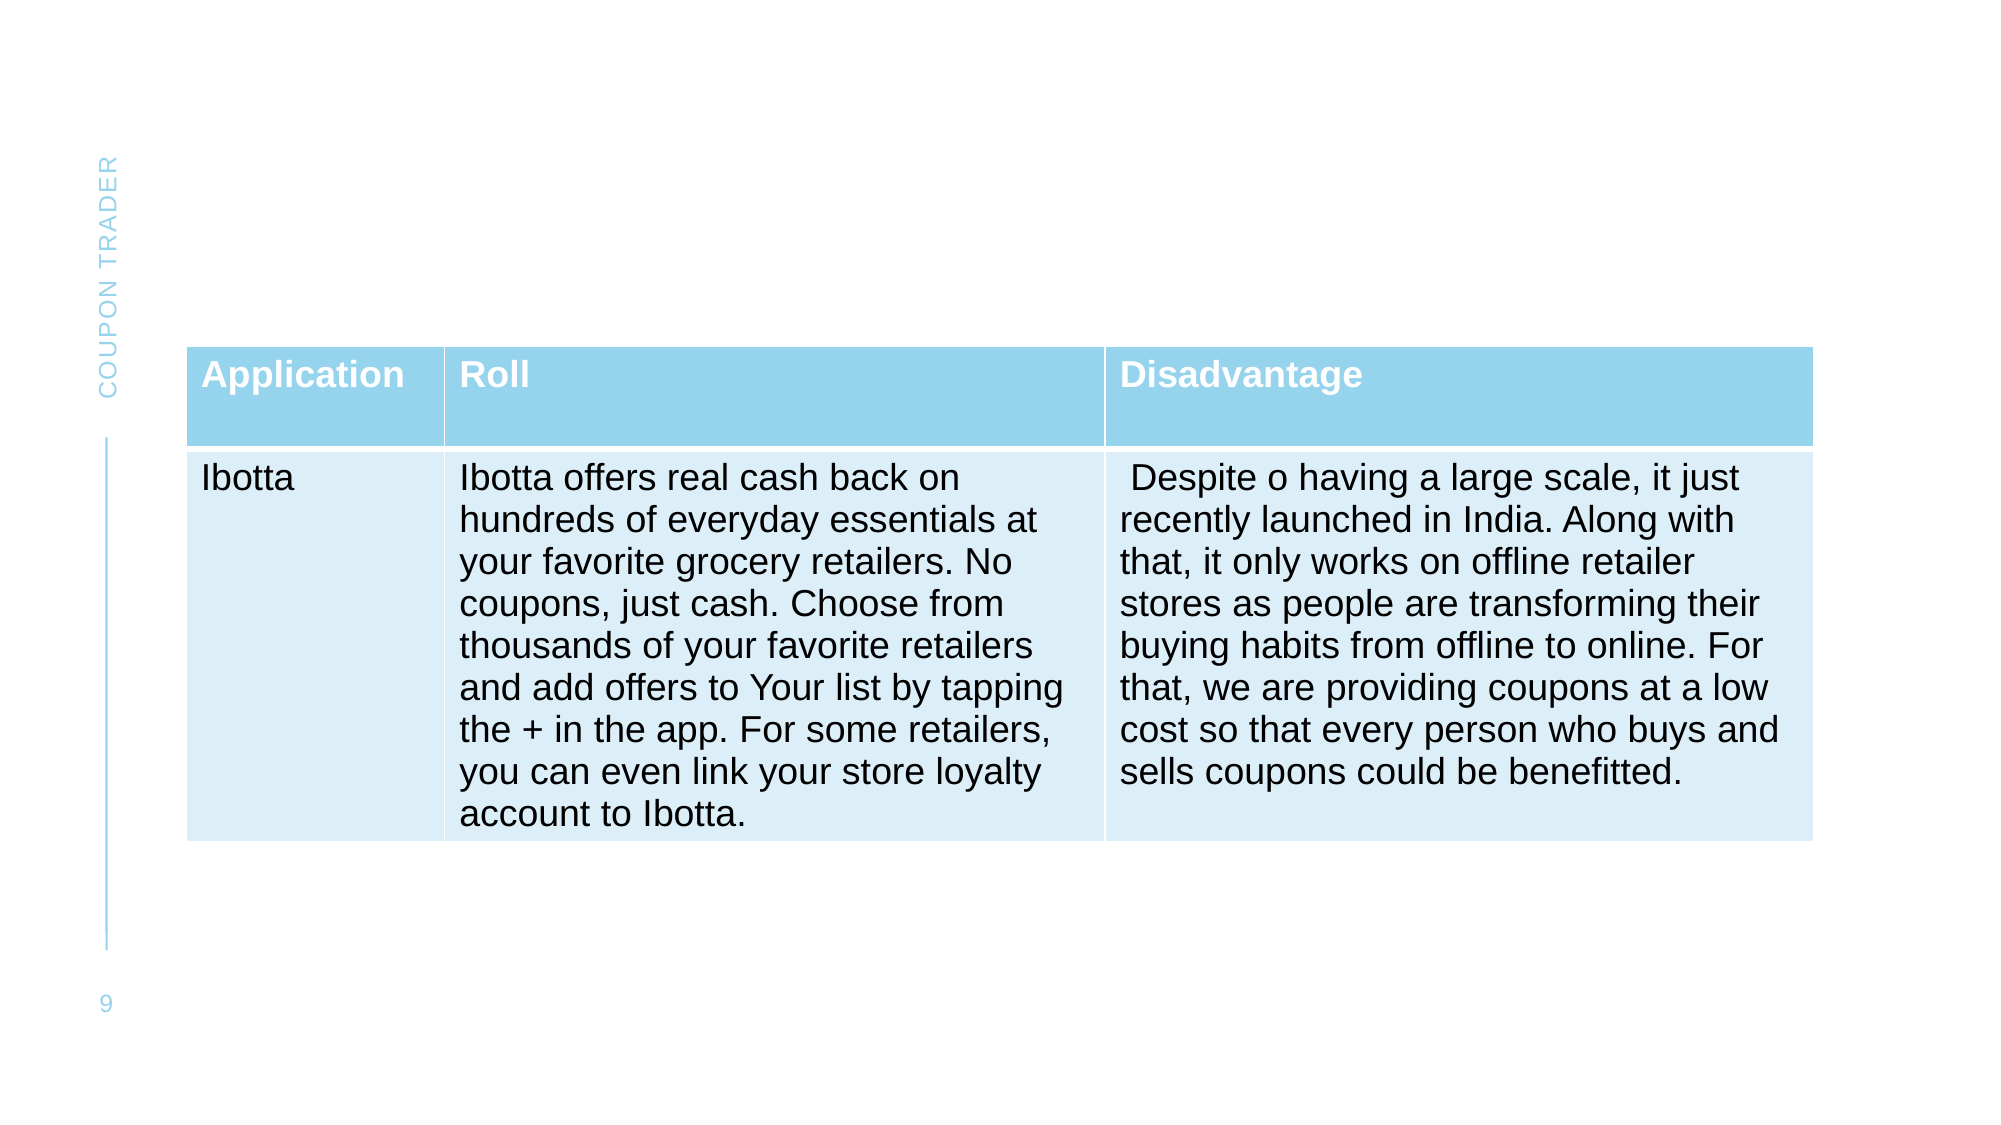

Coupon trader
| Application | Roll | Disadvantage |
| --- | --- | --- |
| Ibotta | Ibotta offers real cash back on hundreds of everyday essentials at your favorite grocery retailers. No coupons, just cash. Choose from thousands of your favorite retailers and add offers to Your list by tapping the + in the app. For some retailers, you can even link your store loyalty account to Ibotta. | Despite o having a large scale, it just recently launched in India. Along with that, it only works on offline retailer stores as people are transforming their buying habits from offline to online. For that, we are providing coupons at a low cost so that every person who buys and sells coupons could be benefitted. |
9